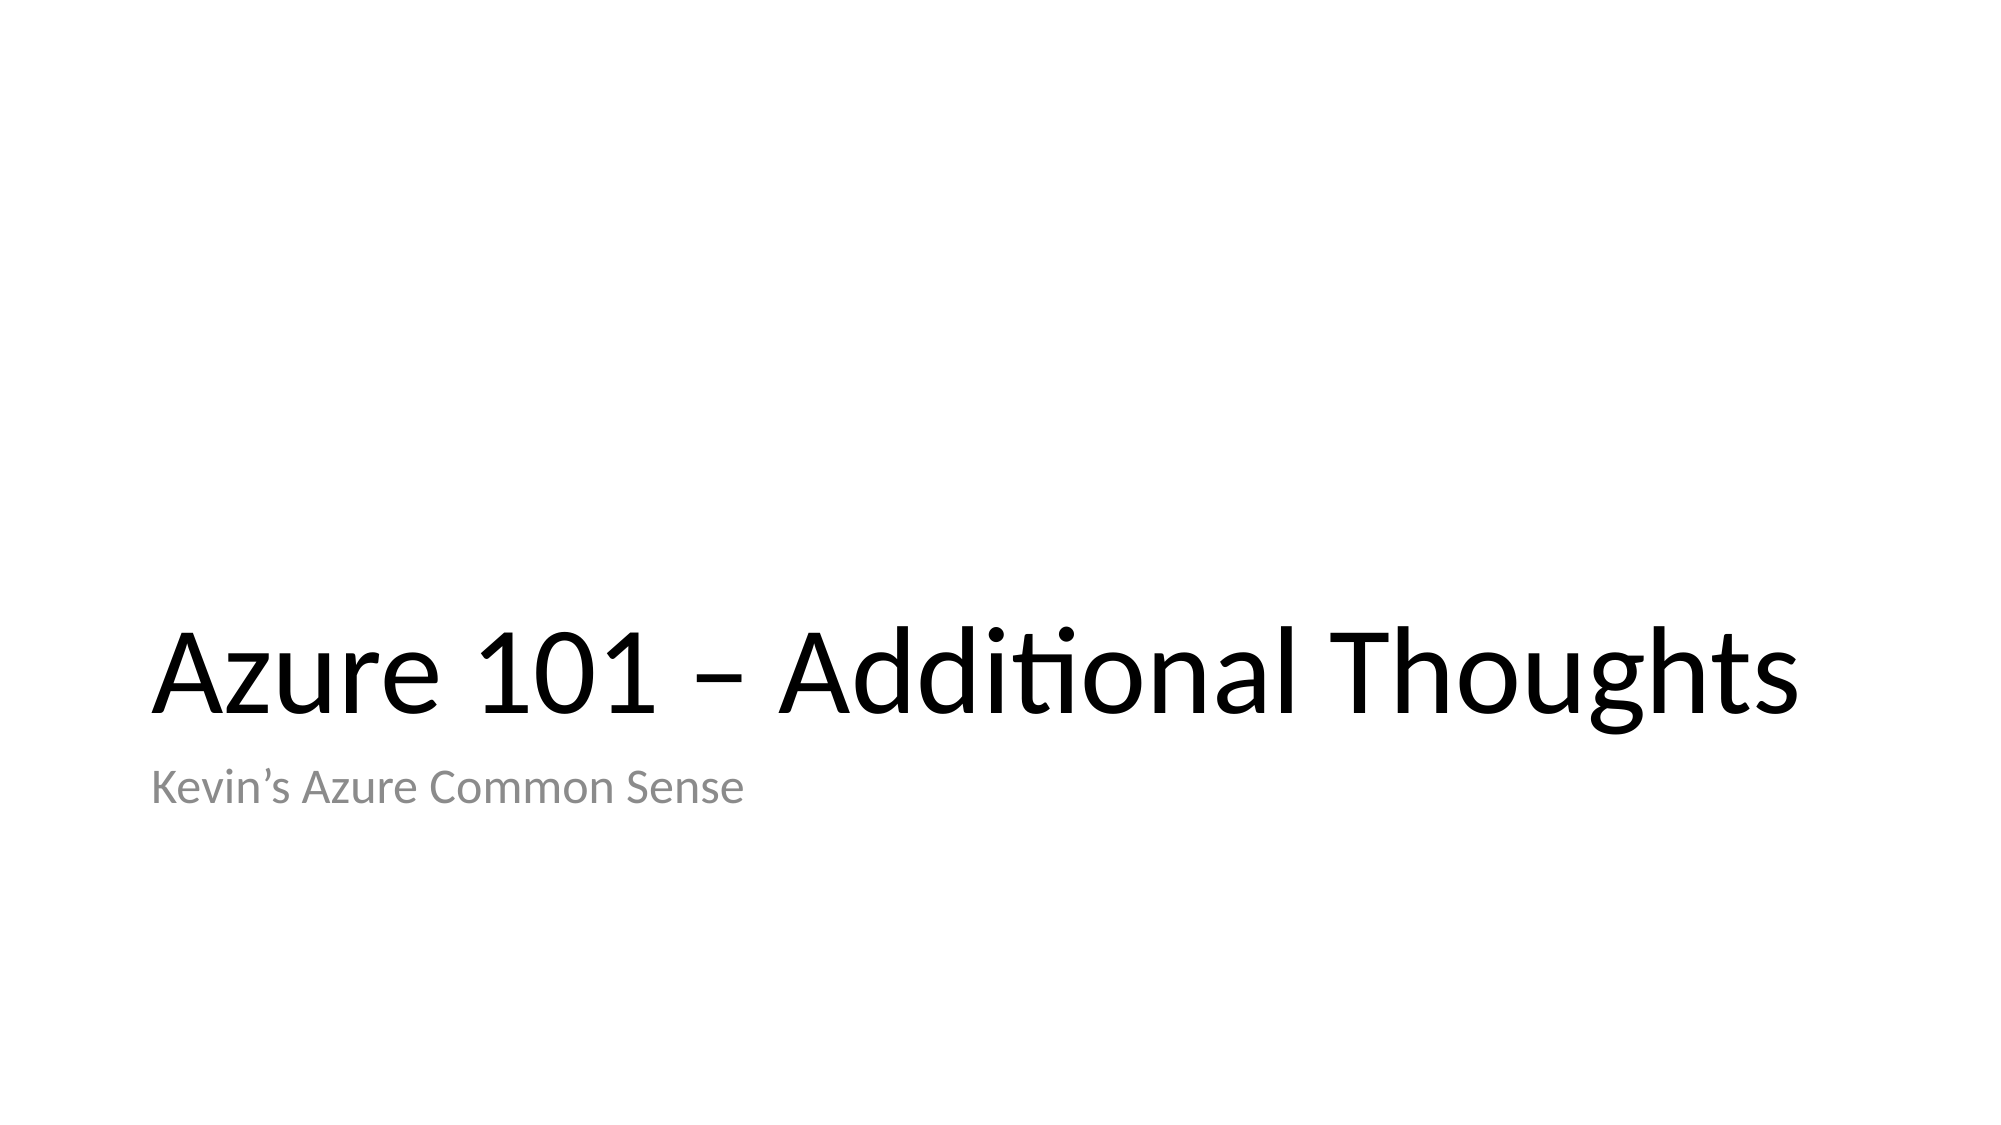

# Azure 101 – Additional Thoughts
Kevin’s Azure Common Sense